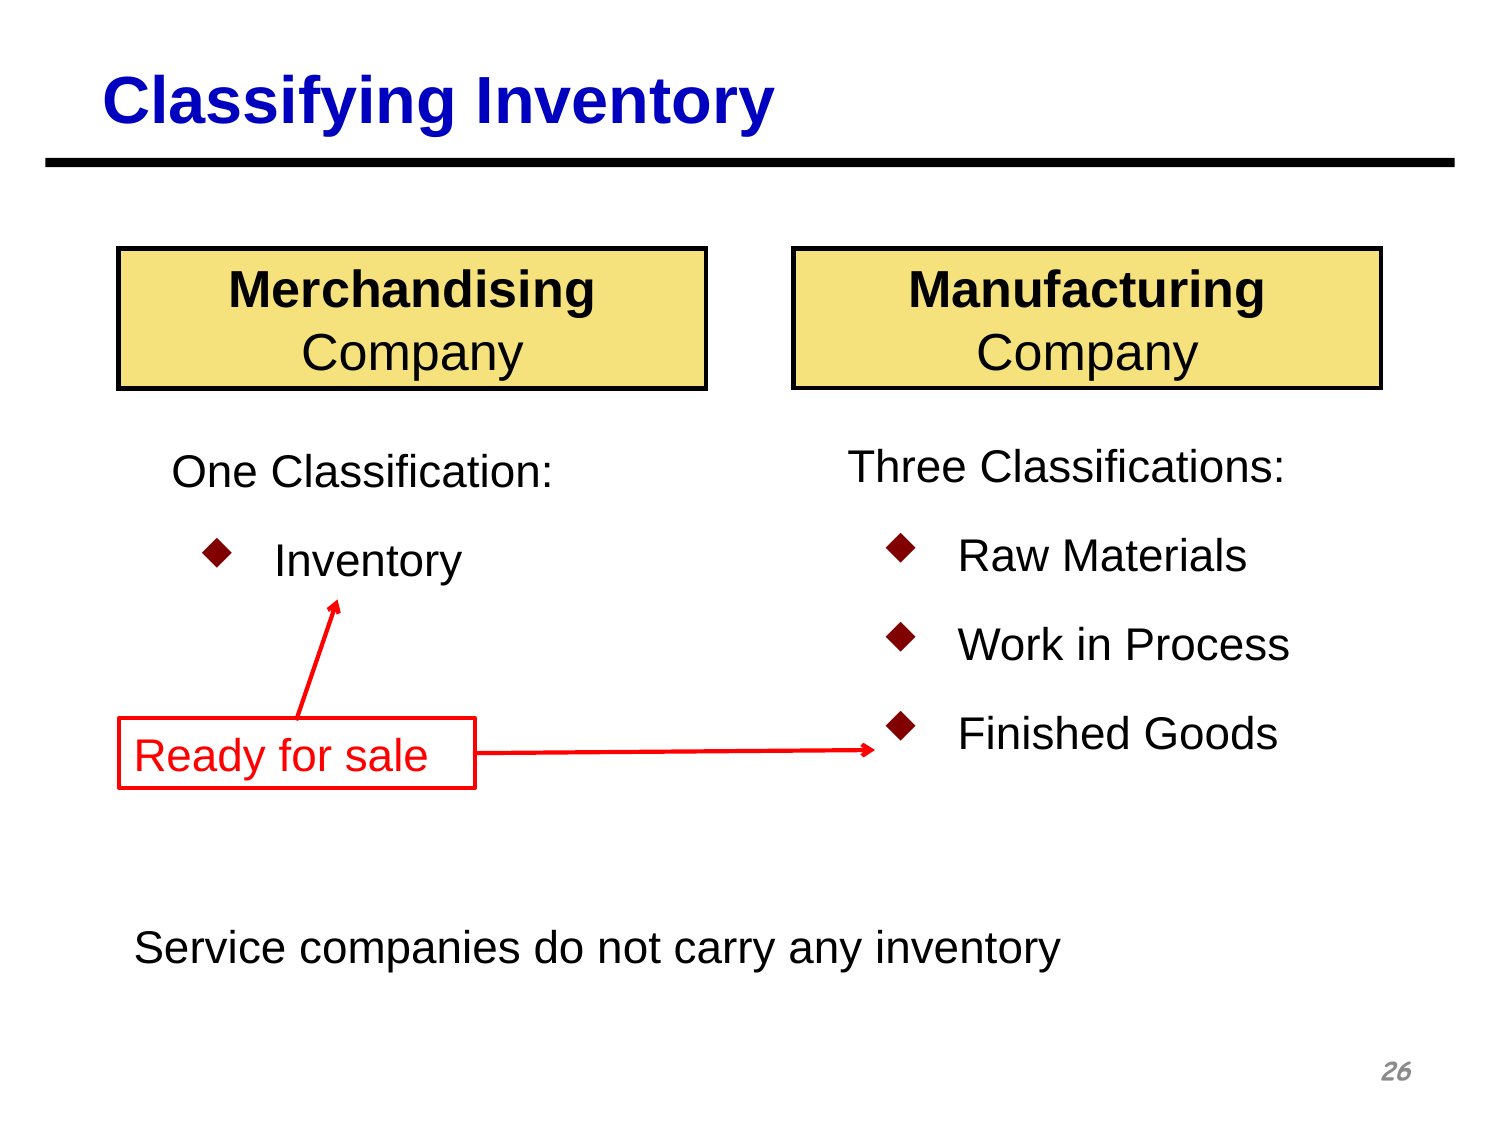

Classifying Inventory

Manufacturing Company
Merchandising Company
Three Classifications:
Raw Materials
Work in Process
Finished Goods
One Classification:
Inventory
Ready for sale
Service companies do not carry any inventory
26